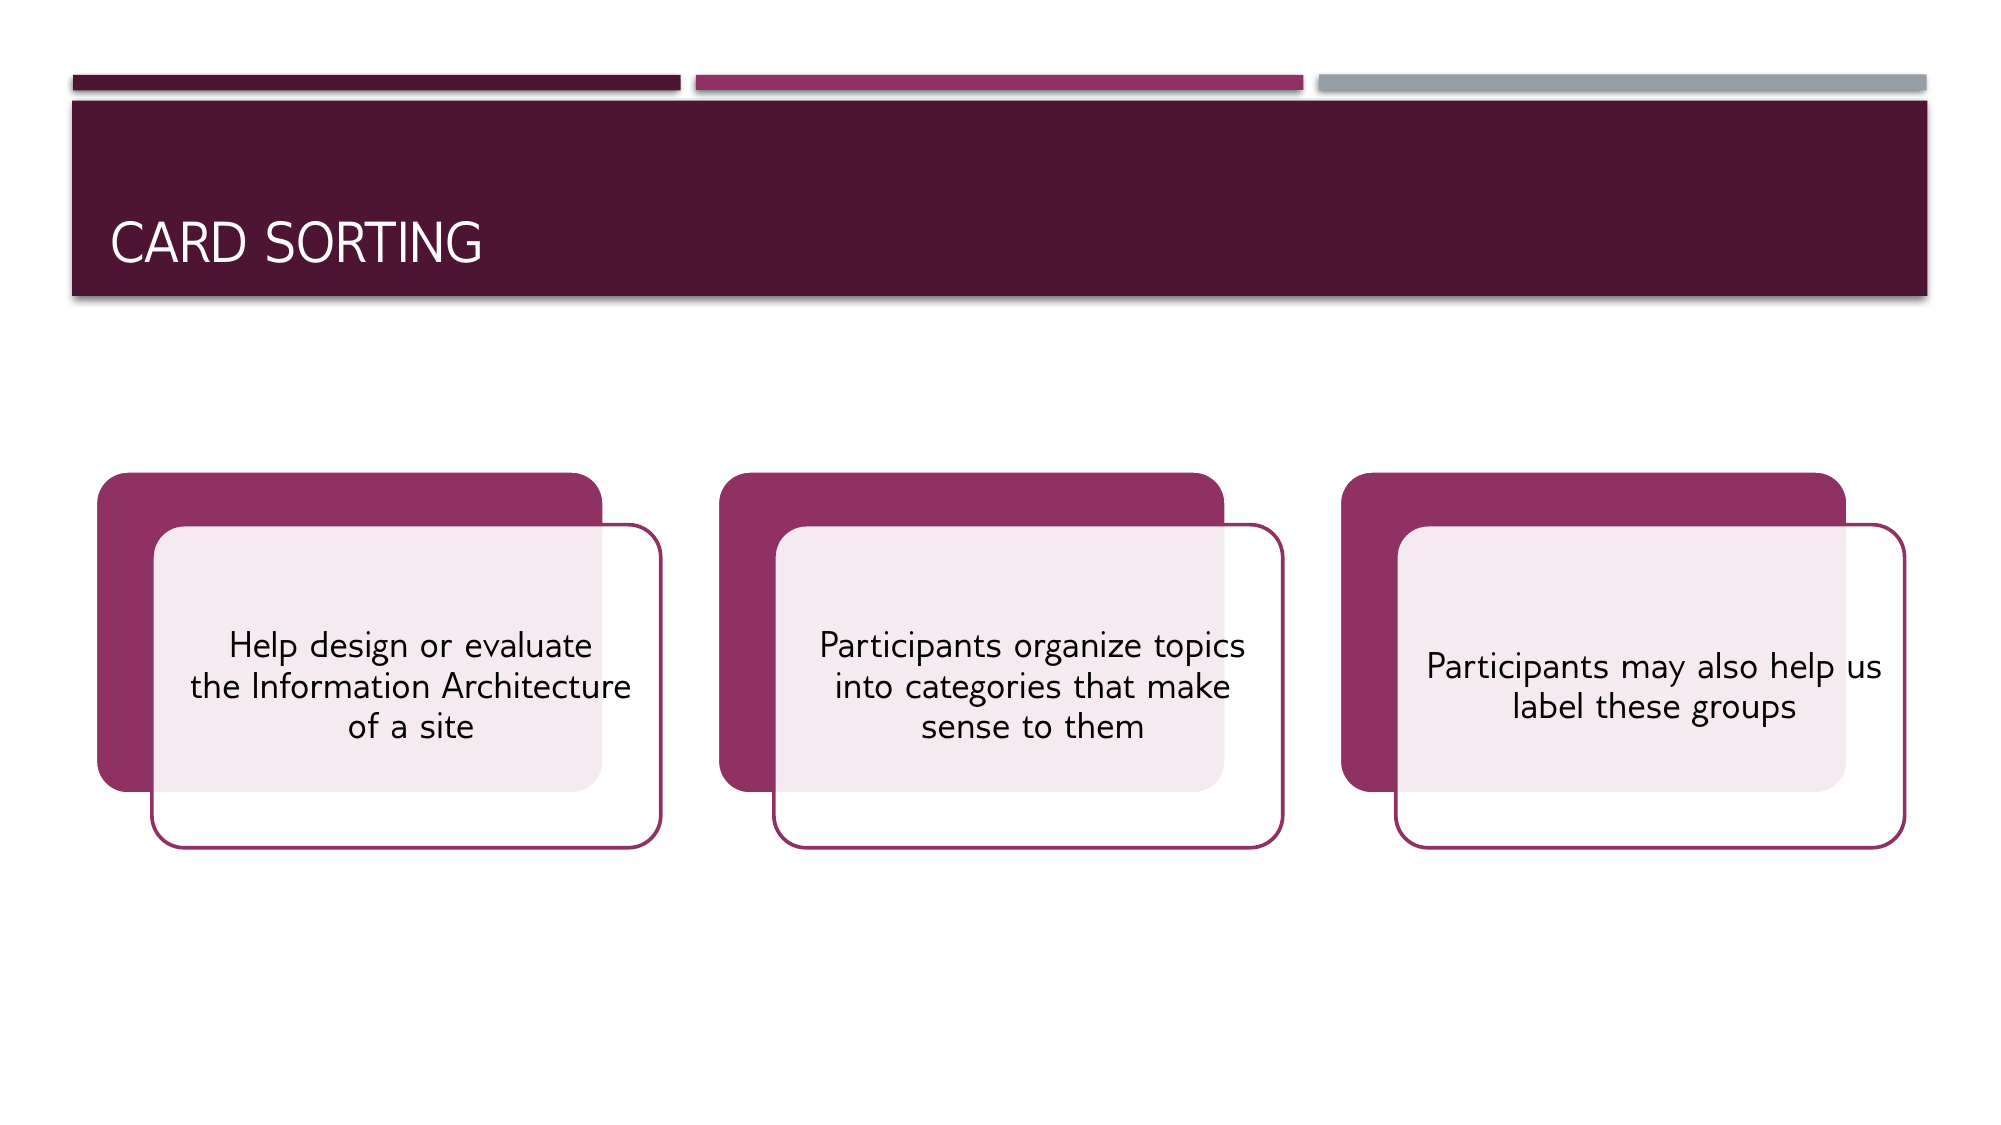

# Card sorting
Help design or evaluate the Information Architecture of a site
Participants organize topics into categories that make sense to them
Participants may also help us label these groups